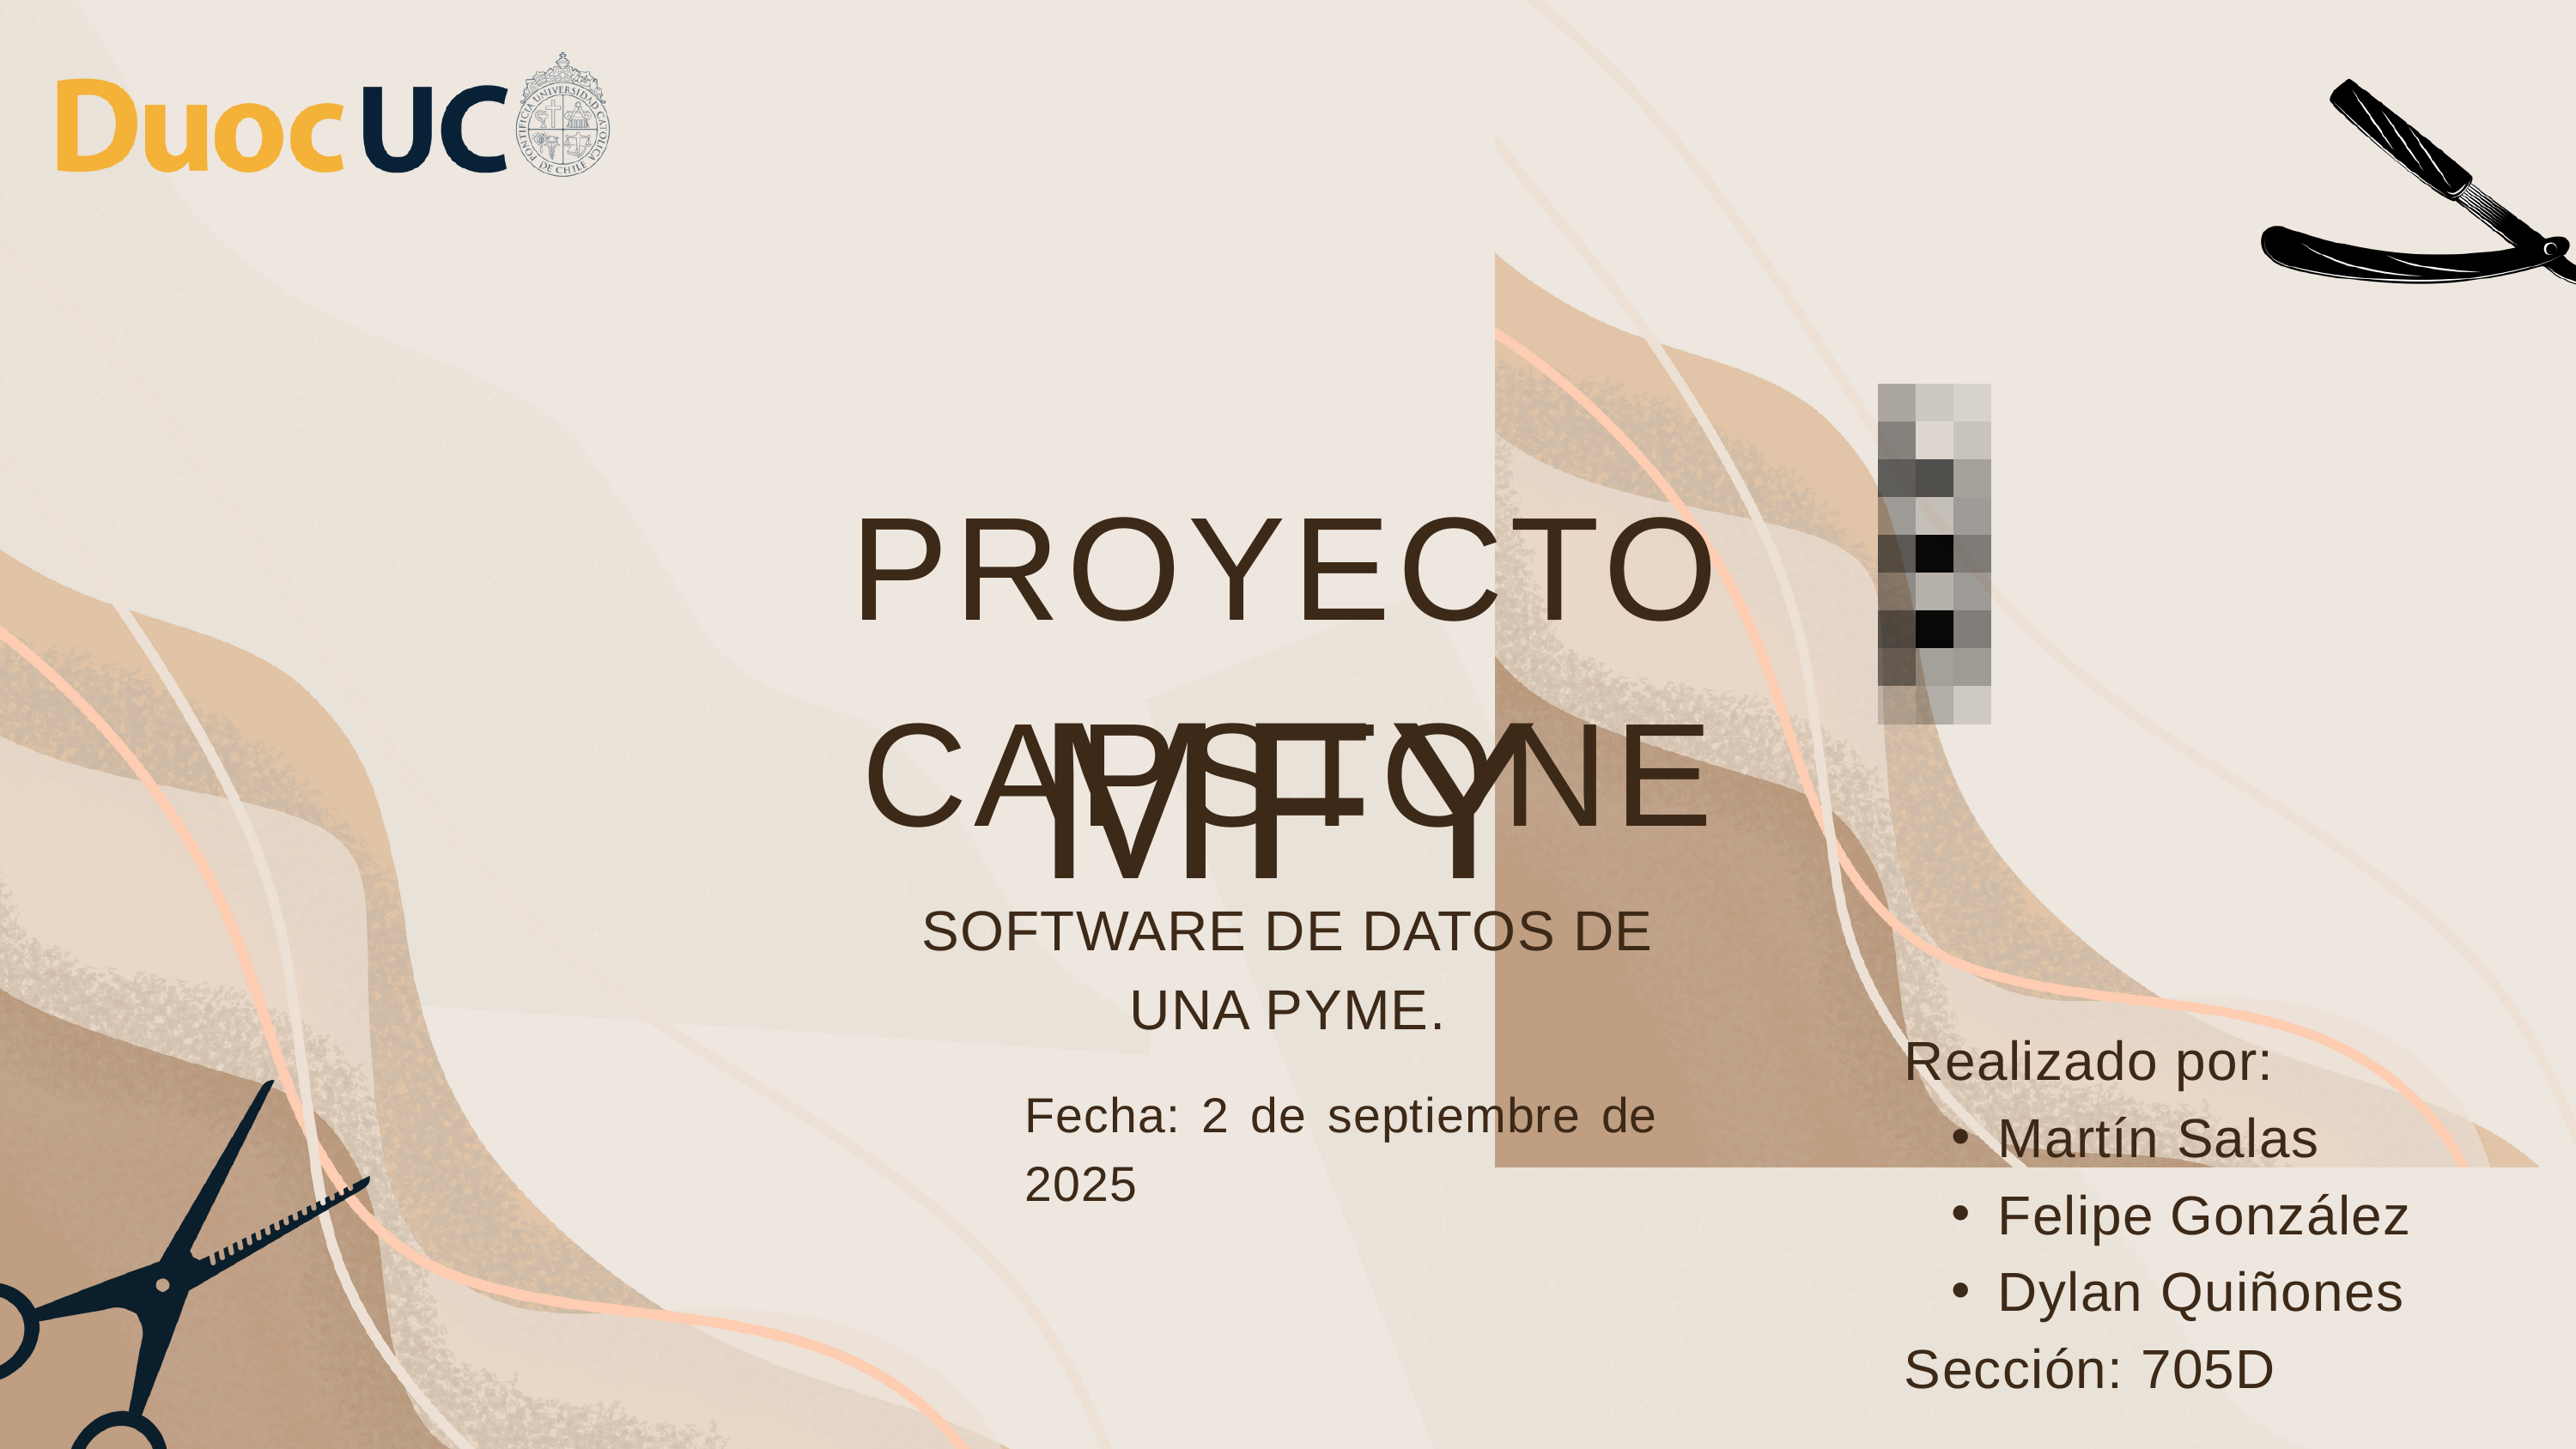

PROYECTO CAPSTONE
MFY
SOFTWARE DE DATOS DE UNA PYME.
Realizado por:
Martín Salas
Felipe González
Dylan Quiñones
Sección: 705D
Fecha: 2 de septiembre de 2025